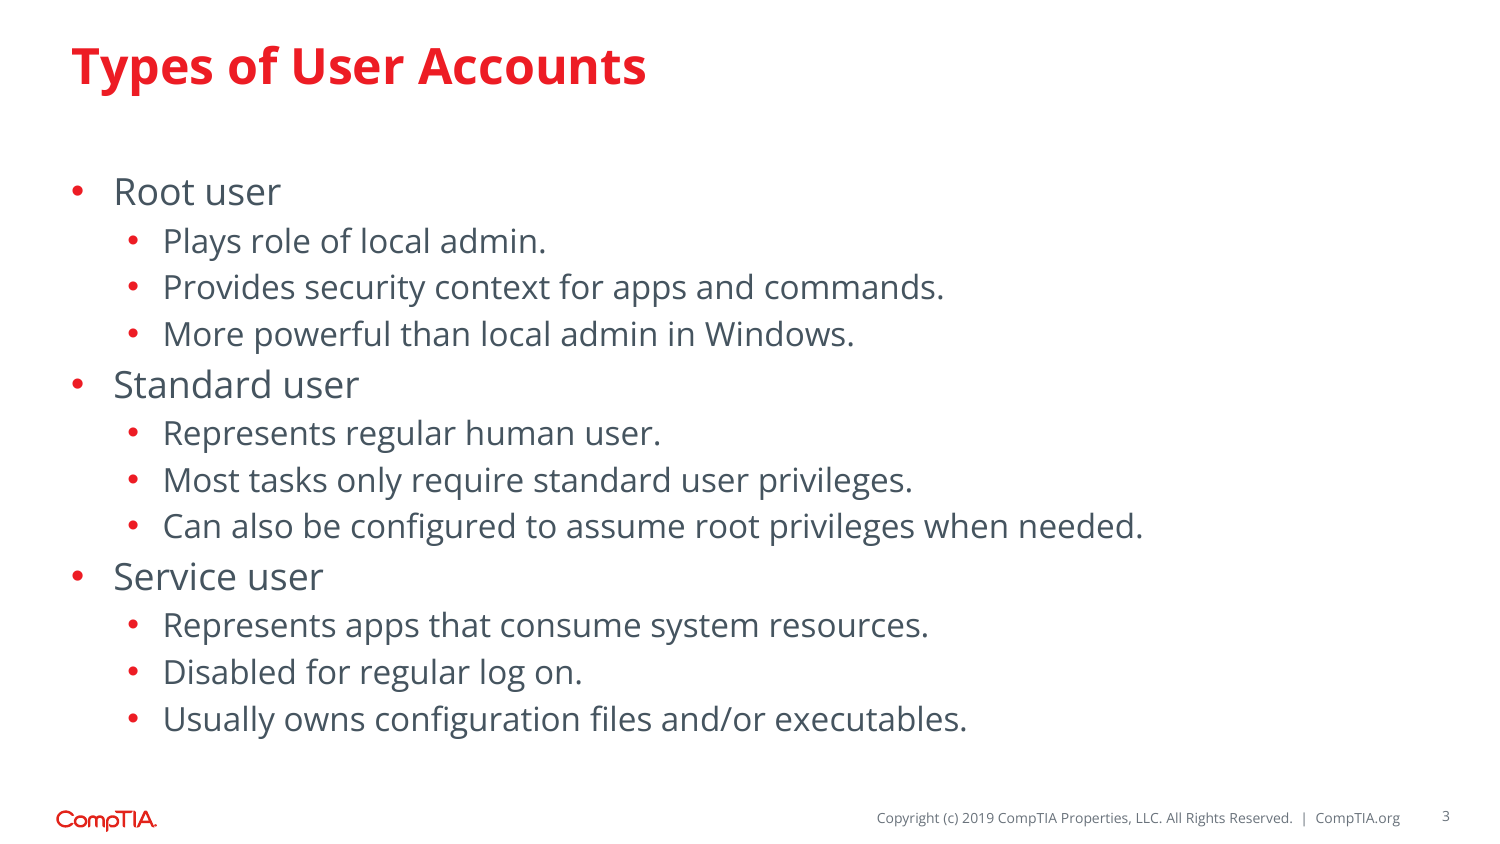

# Types of User Accounts
Root user
Plays role of local admin.
Provides security context for apps and commands.
More powerful than local admin in Windows.
Standard user
Represents regular human user.
Most tasks only require standard user privileges.
Can also be configured to assume root privileges when needed.
Service user
Represents apps that consume system resources.
Disabled for regular log on.
Usually owns configuration files and/or executables.
3